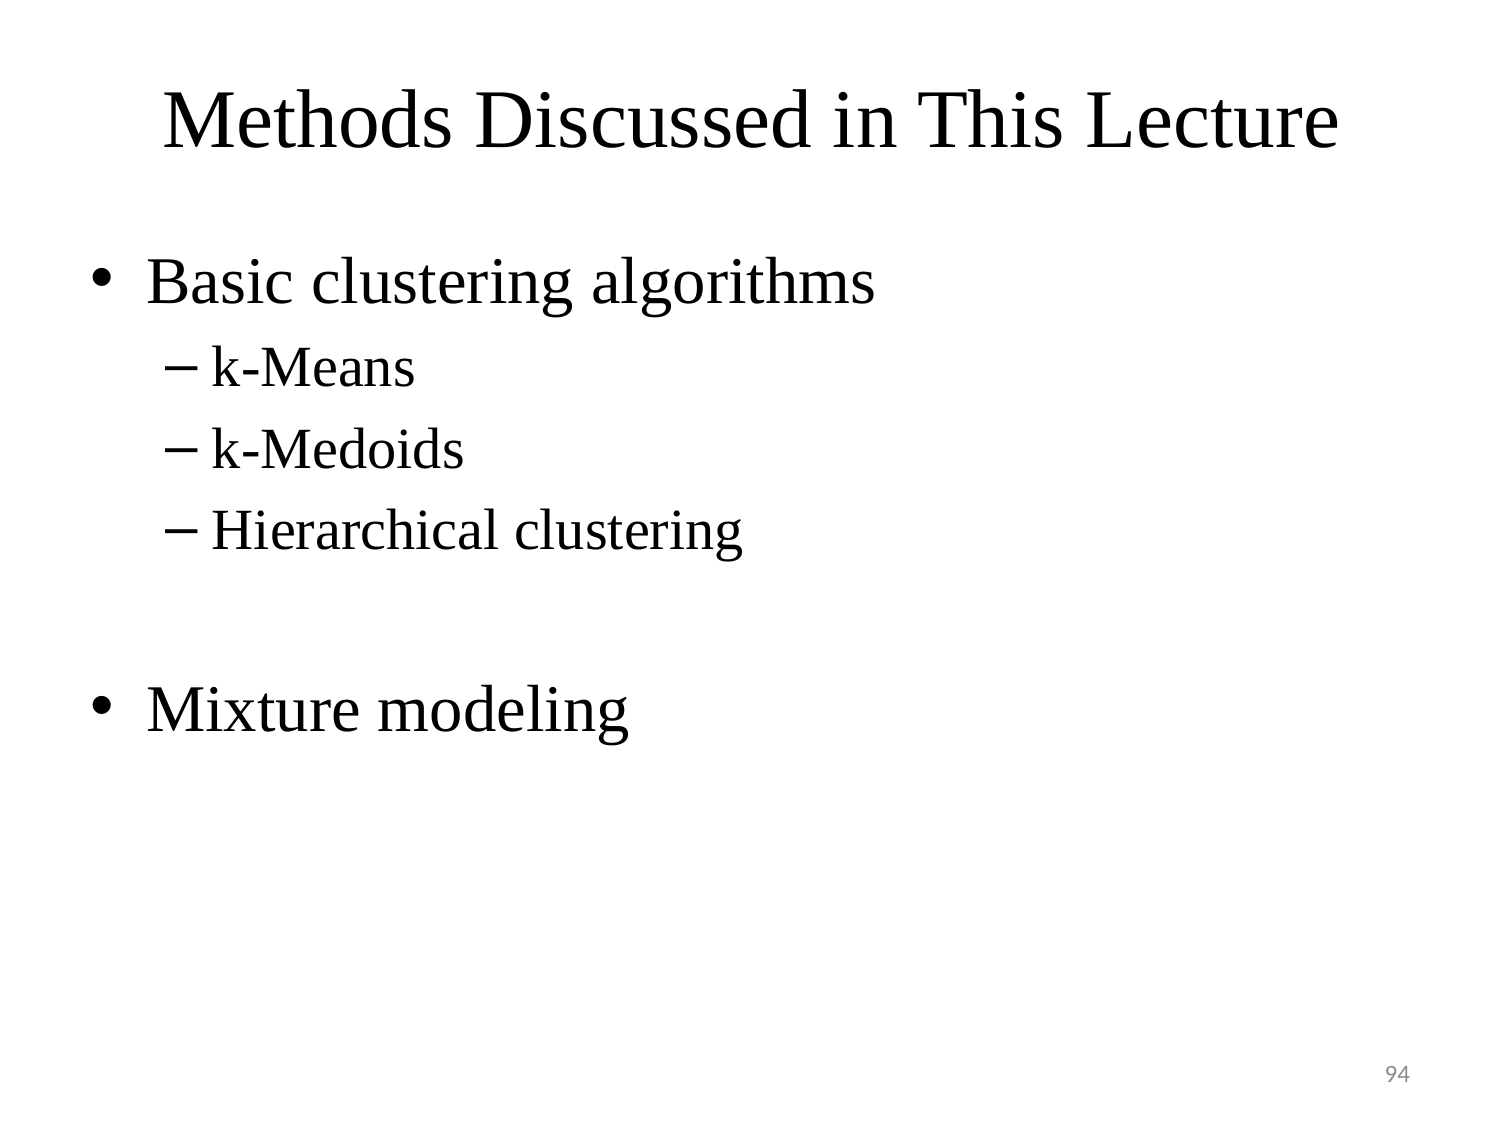

# Methods Discussed in This Lecture
Basic clustering algorithms
k-Means
k-Medoids
Hierarchical clustering

Mixture modeling
94